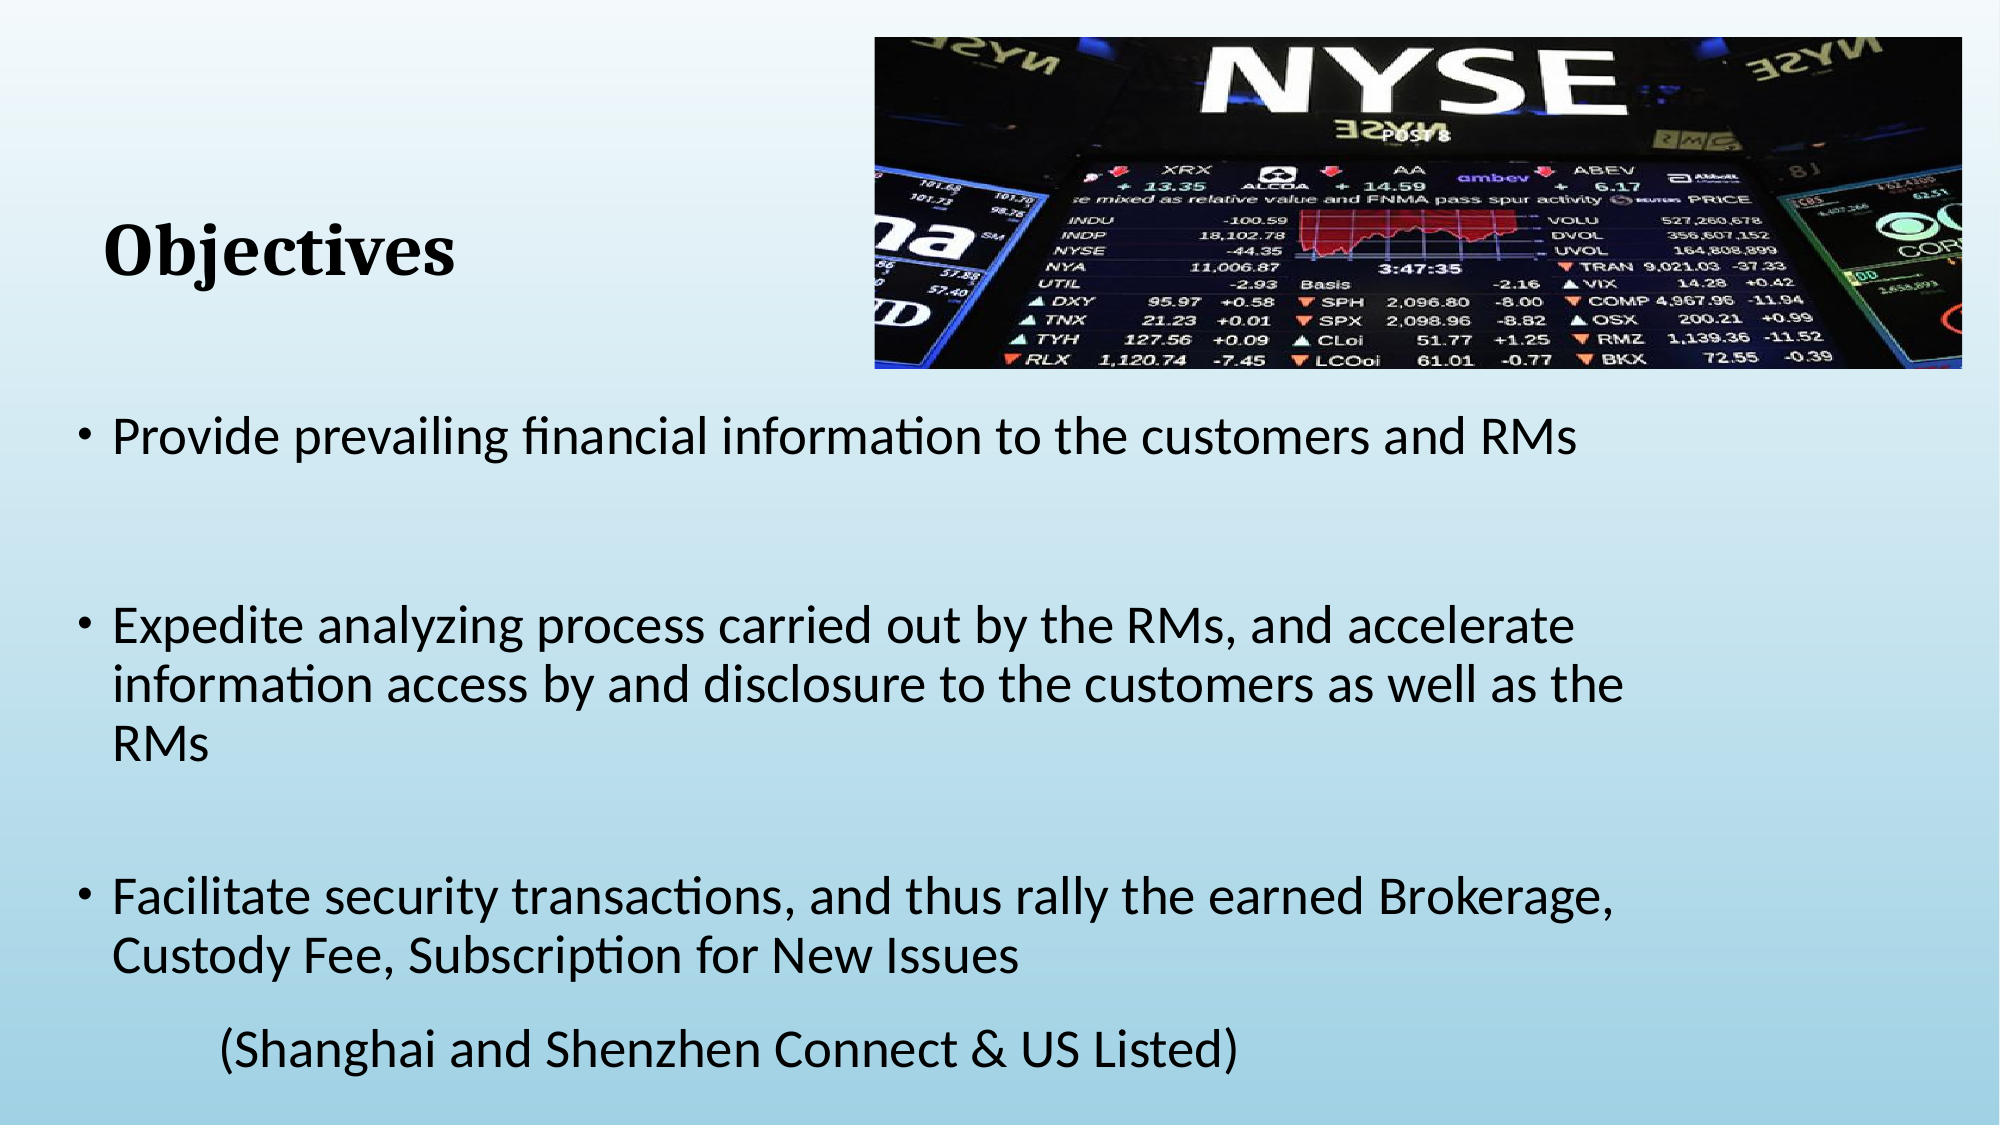

# Objectives
Provide prevailing financial information to the customers and RMs

Expedite analyzing process carried out by the RMs, and accelerate information access by and disclosure to the customers as well as the RMs
Facilitate security transactions, and thus rally the earned Brokerage, Custody Fee, Subscription for New Issues
	(Shanghai and Shenzhen Connect & US Listed)